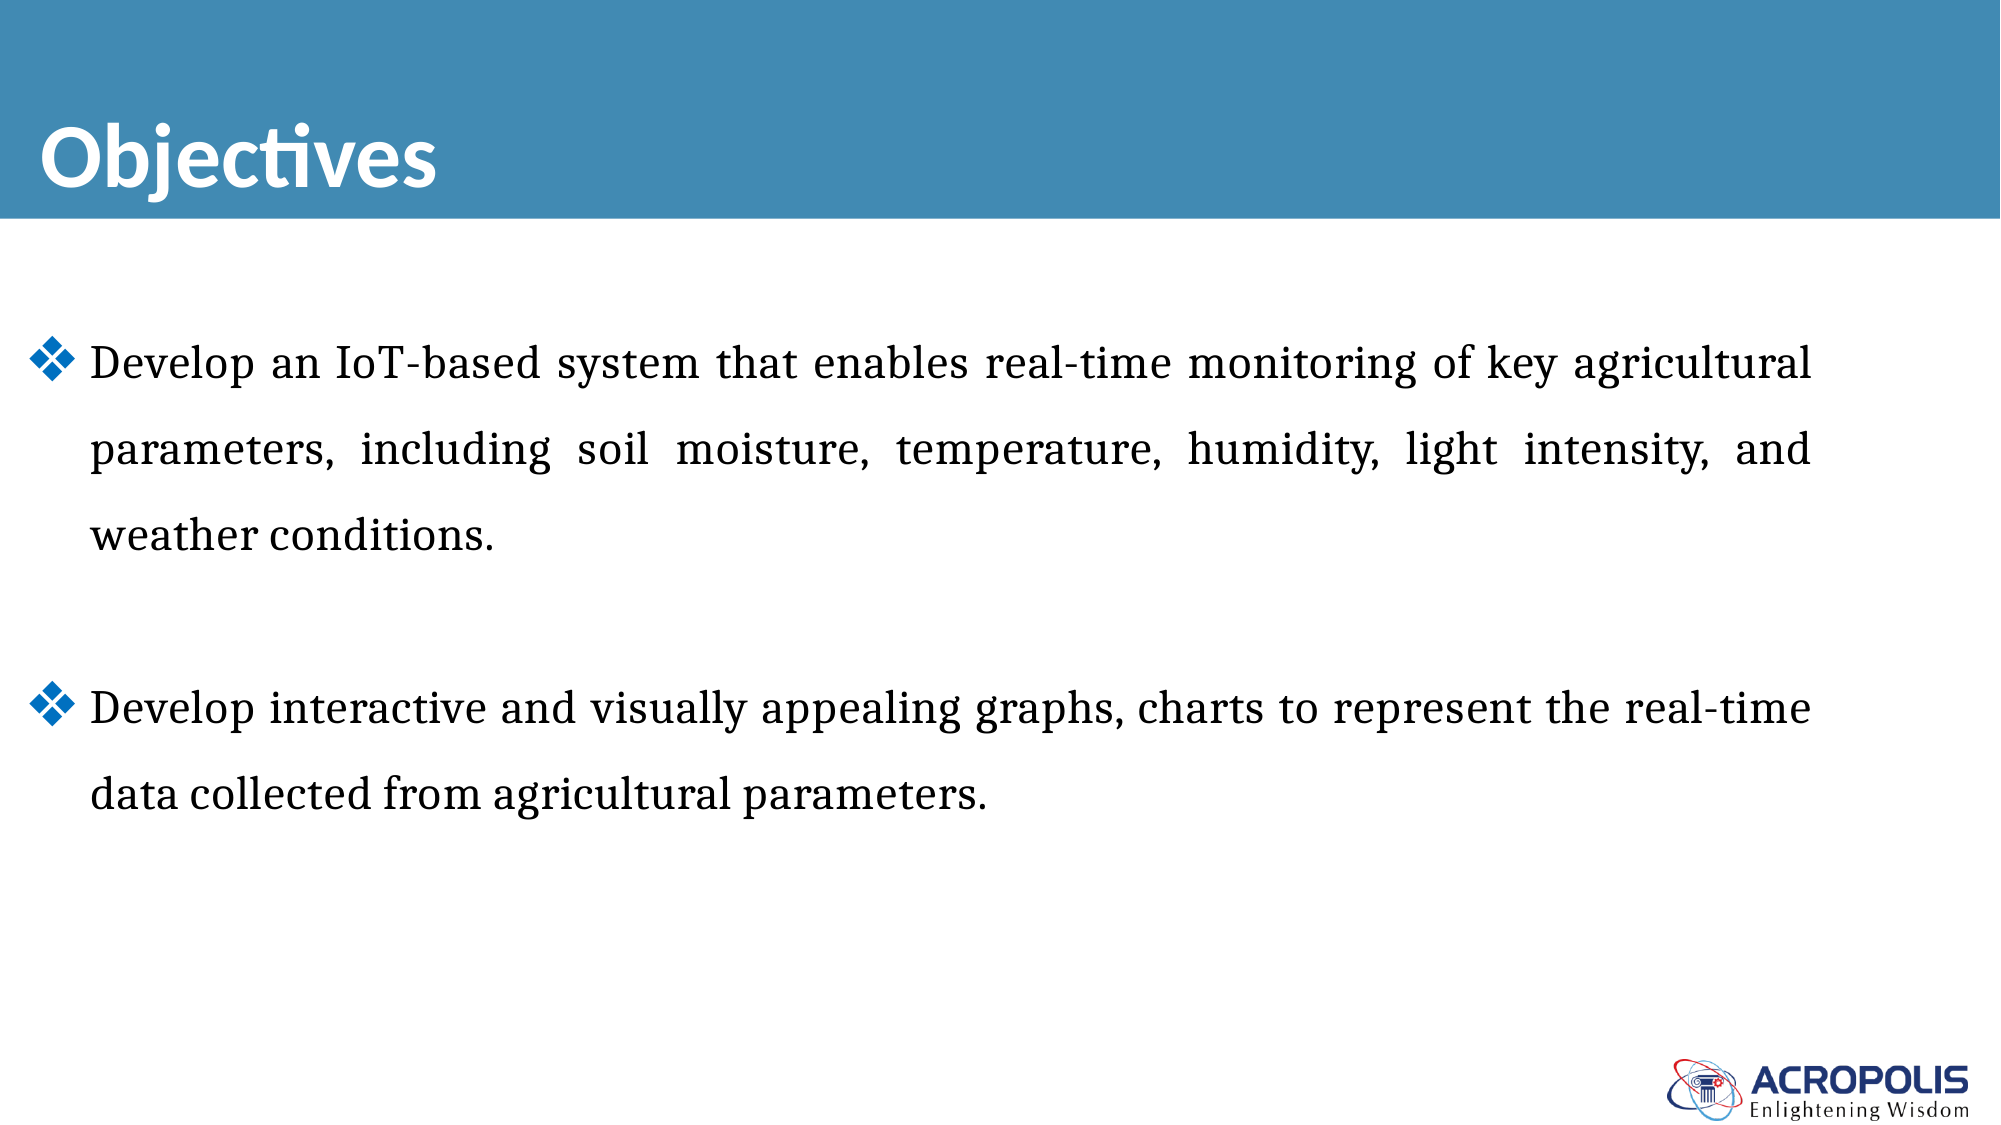

# Objectives

Develop an IoT-based system that enables real-time monitoring of key agricultural parameters, including soil moisture, temperature, humidity, light intensity, and weather conditions.

Develop interactive and visually appealing graphs, charts to represent the real-time data collected from agricultural parameters.